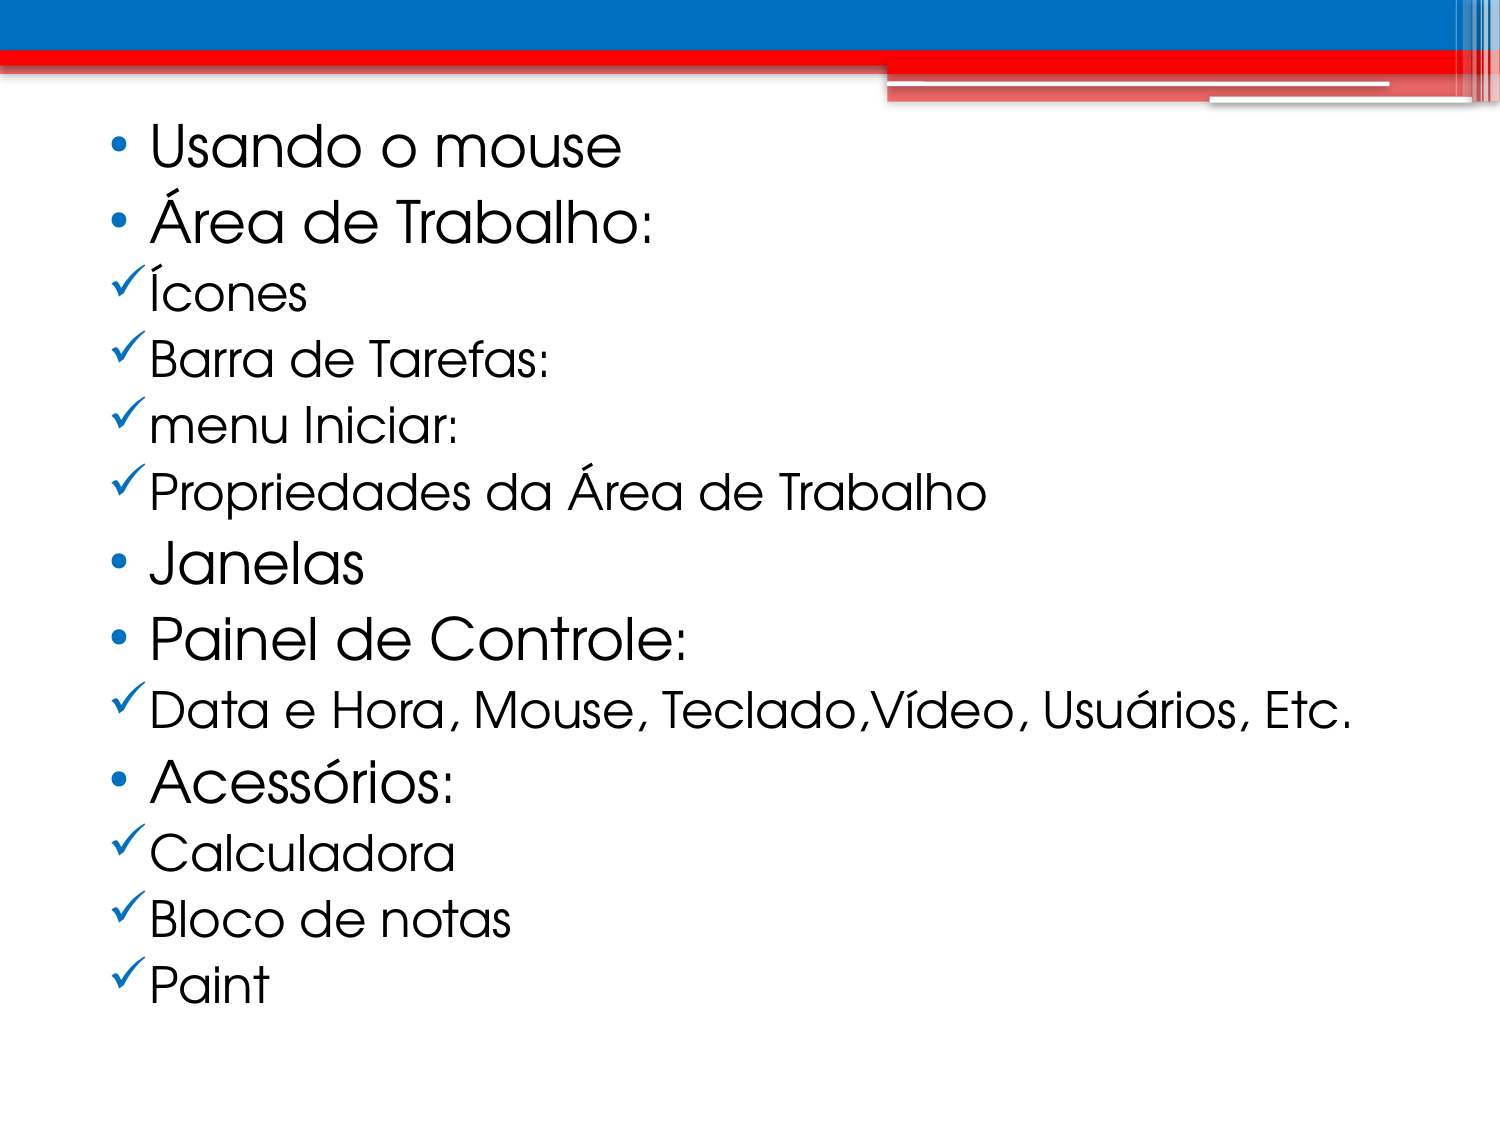

Usando o mouse
Área de Trabalho:
Ícones
Barra de Tarefas:
menu Iniciar:
Propriedades da Área de Trabalho
Janelas
Painel de Controle:
Data e Hora, Mouse, Teclado,Vídeo, Usuários, Etc.
Acessórios:
Calculadora
Bloco de notas
Paint